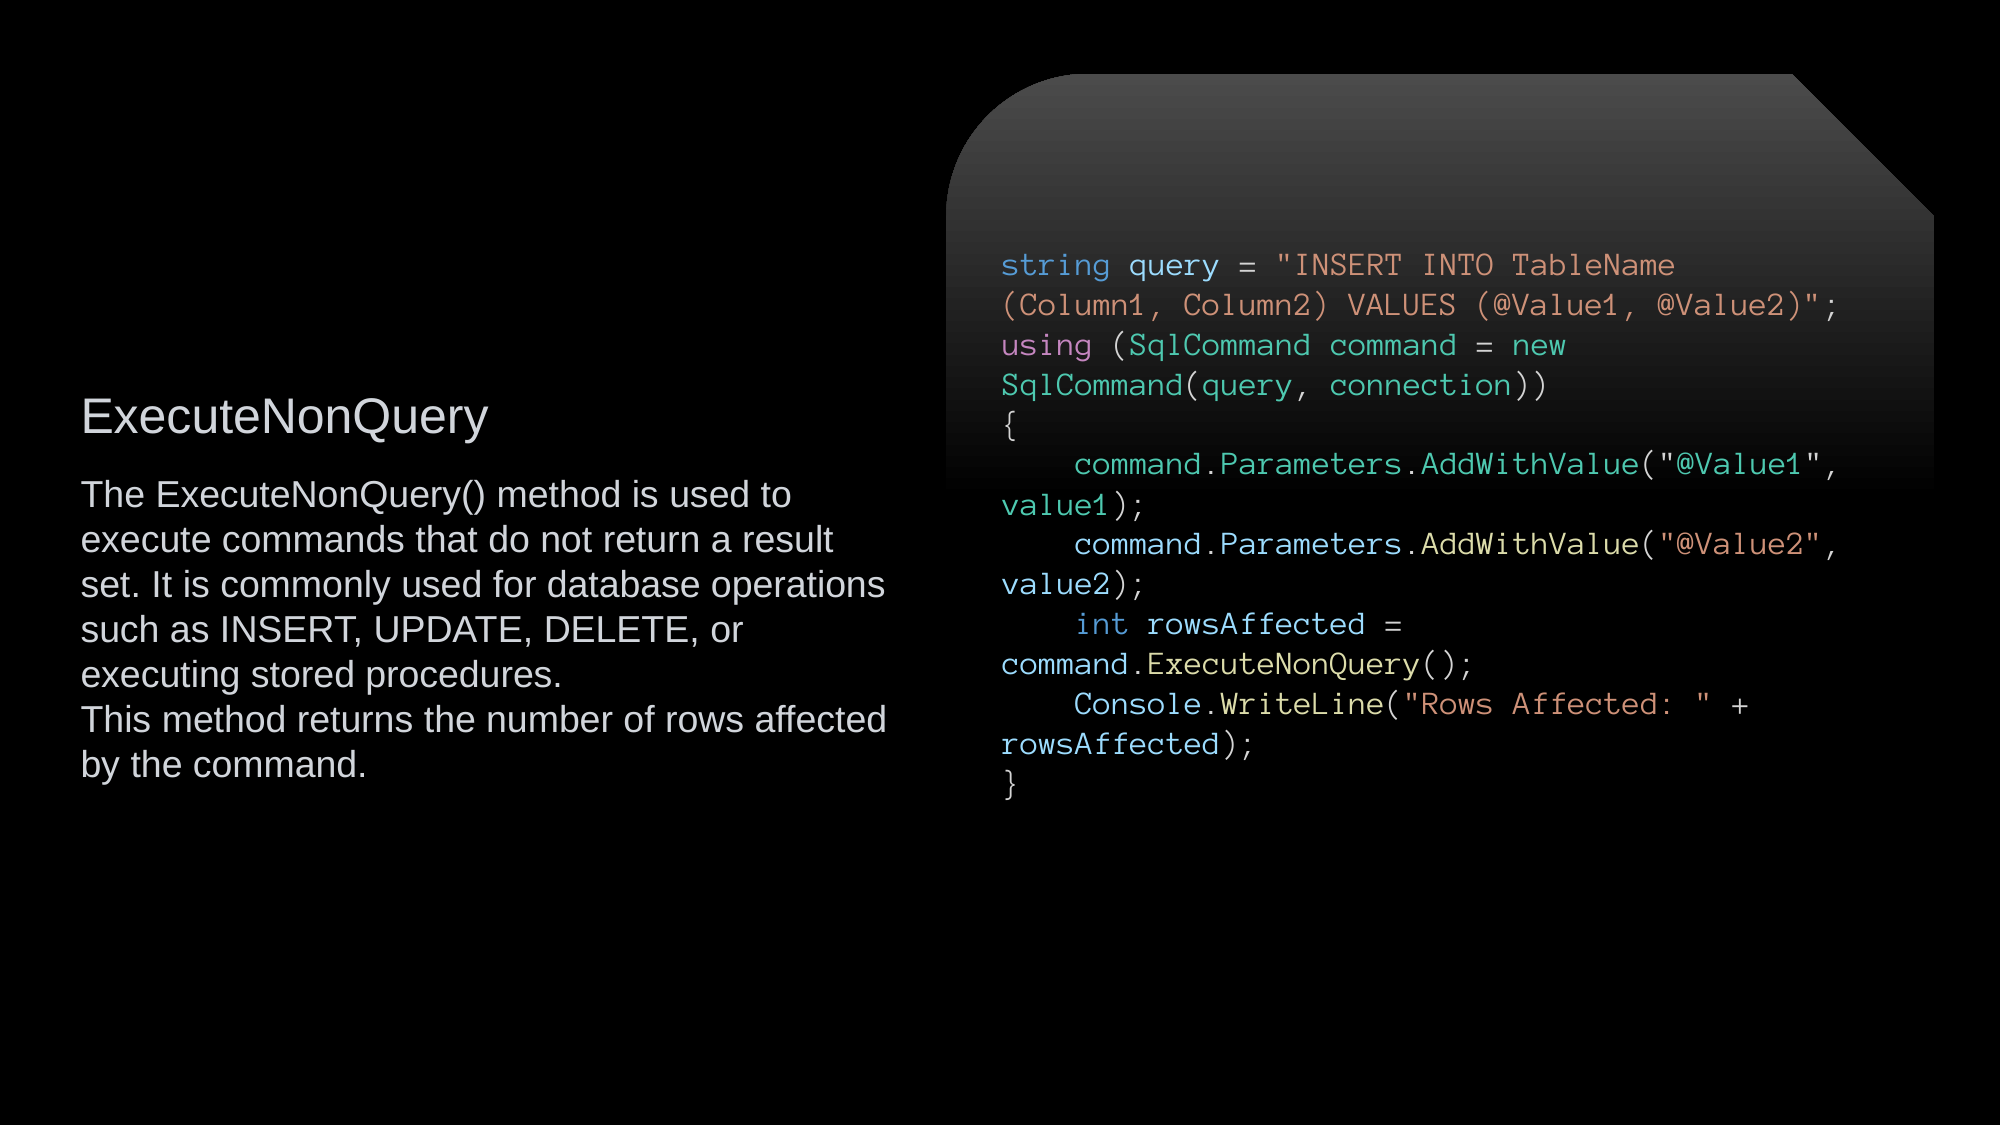

string query = "INSERT INTO TableName (Column1, Column2) VALUES (@Value1, @Value2)";
using (SqlCommand command = new SqlCommand(query, connection))
{
    command.Parameters.AddWithValue("@Value1", value1);
    command.Parameters.AddWithValue("@Value2", value2);
    int rowsAffected = command.ExecuteNonQuery();
    Console.WriteLine("Rows Affected: " + rowsAffected);
}

ExecuteNonQuery

The ExecuteNonQuery() method is used to execute commands that do not return a result set. It is commonly used for database operations such as INSERT, UPDATE, DELETE, or executing stored procedures.
This method returns the number of rows affected by the command.